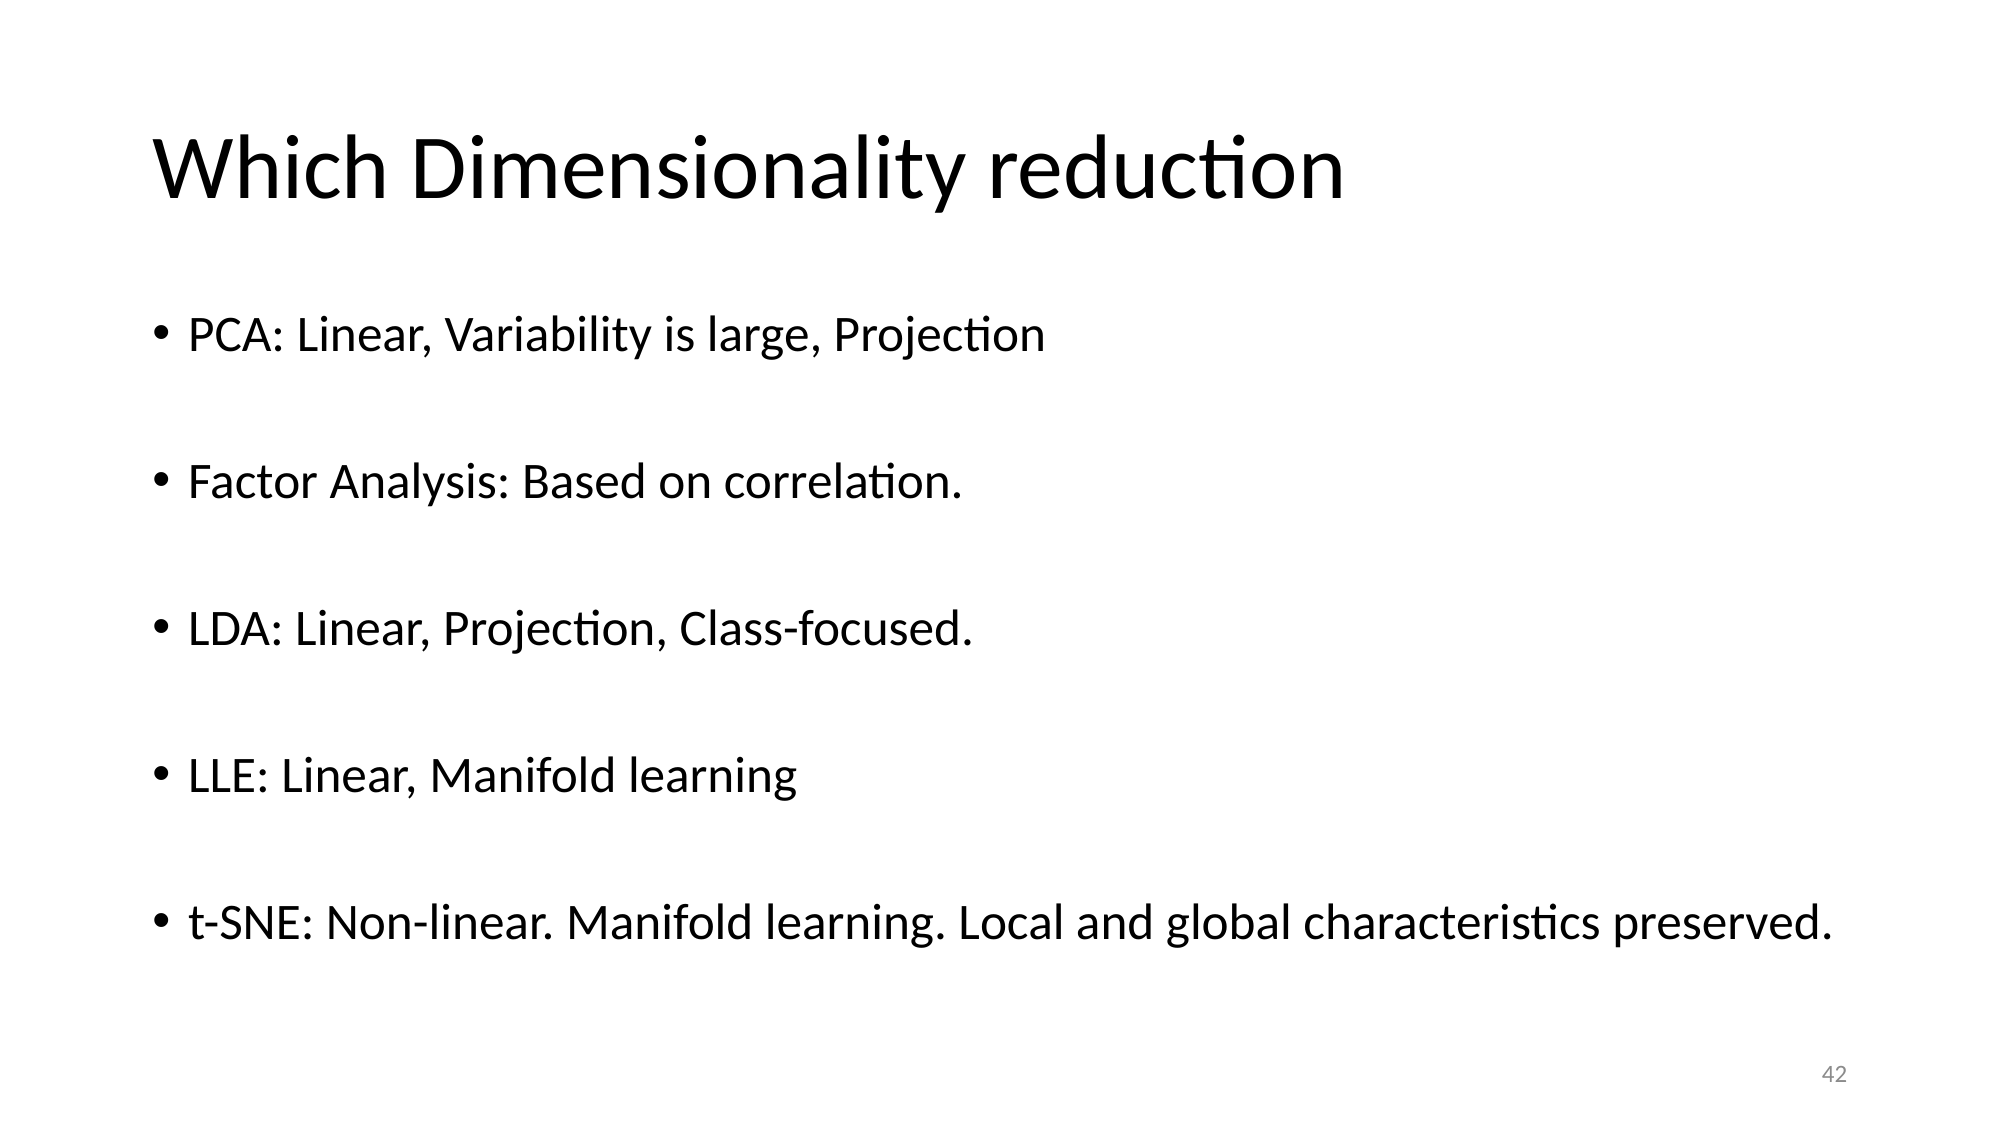

# Which Dimensionality reduction
PCA: Linear, Variability is large, Projection

Factor Analysis: Based on correlation.

LDA: Linear, Projection, Class-focused.

LLE: Linear, Manifold learning

t-SNE: Non-linear. Manifold learning. Local and global characteristics preserved.

42